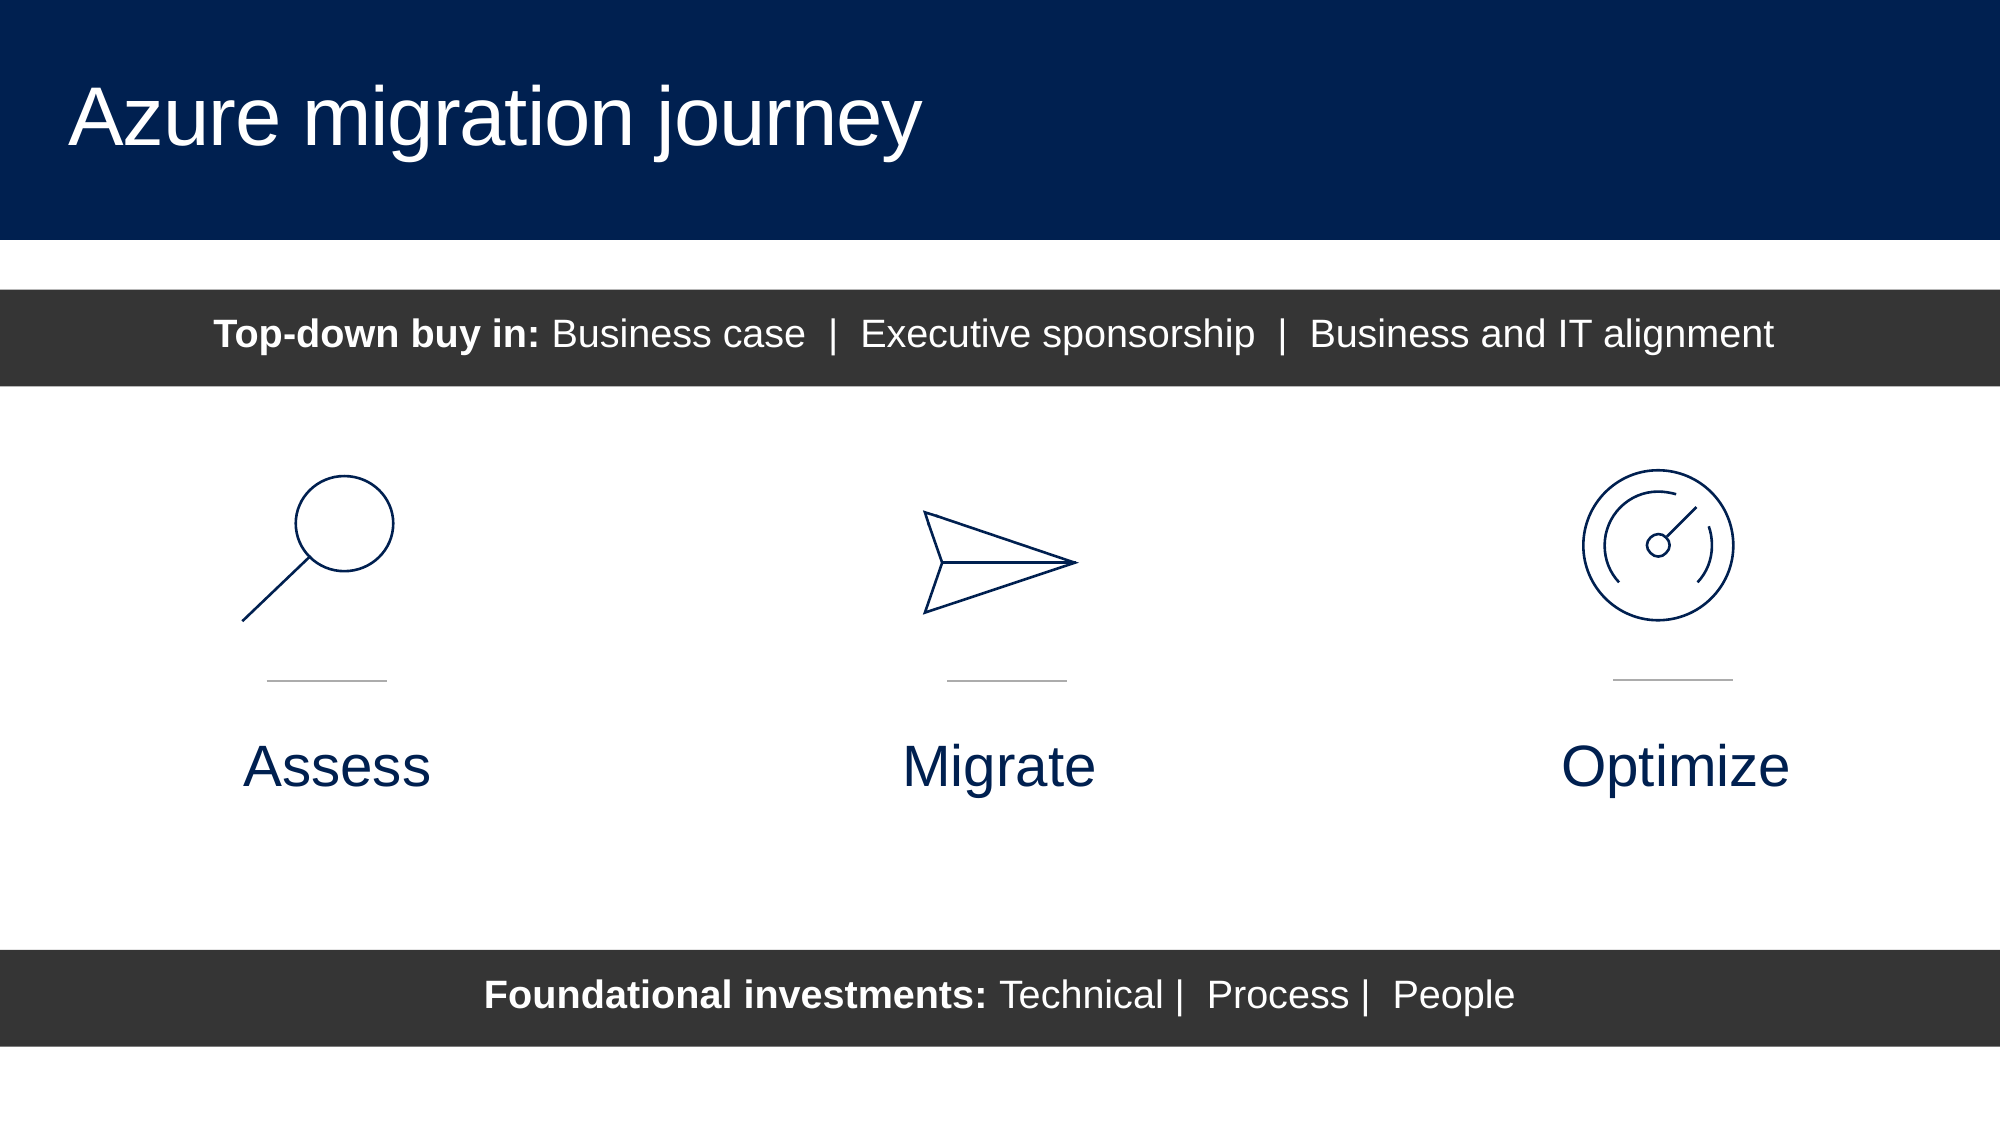

# Azure migration journey
Top-down buy in: Business case  |  Executive sponsorship  |  Business and IT alignment

Assess
Migrate
Optimize
Foundational investments: Technical |  Process |  People